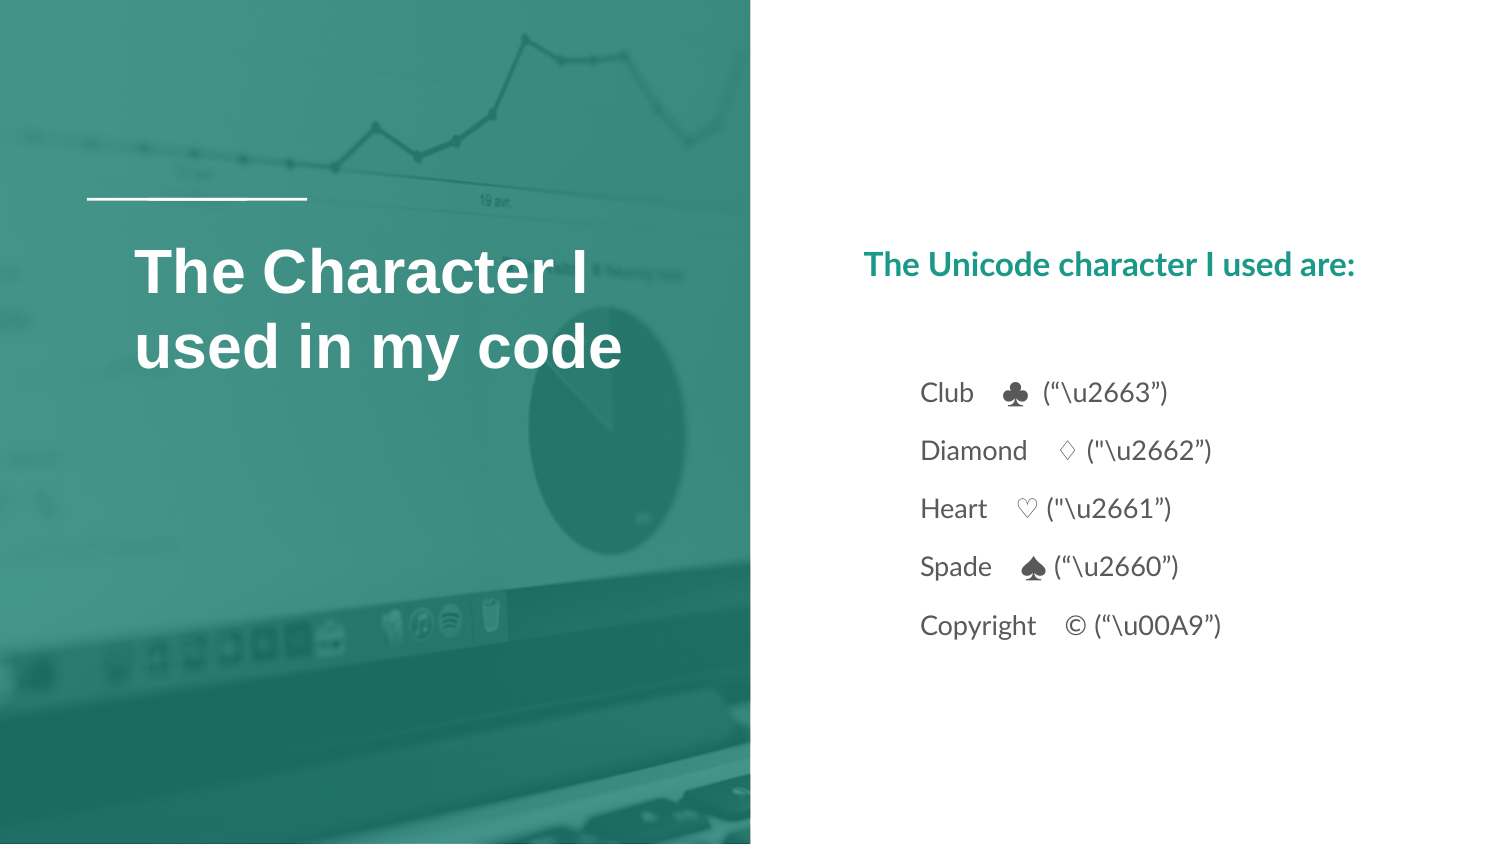

# The Character I used in my code

The Unicode character I used are:

Club    ♣  (“\u2663”)
Diamond    ♢ ("\u2662”)
Heart    ♡ ("\u2661”)
Spade    ♠ (“\u2660”)
Copyright    © (“\u00A9”)